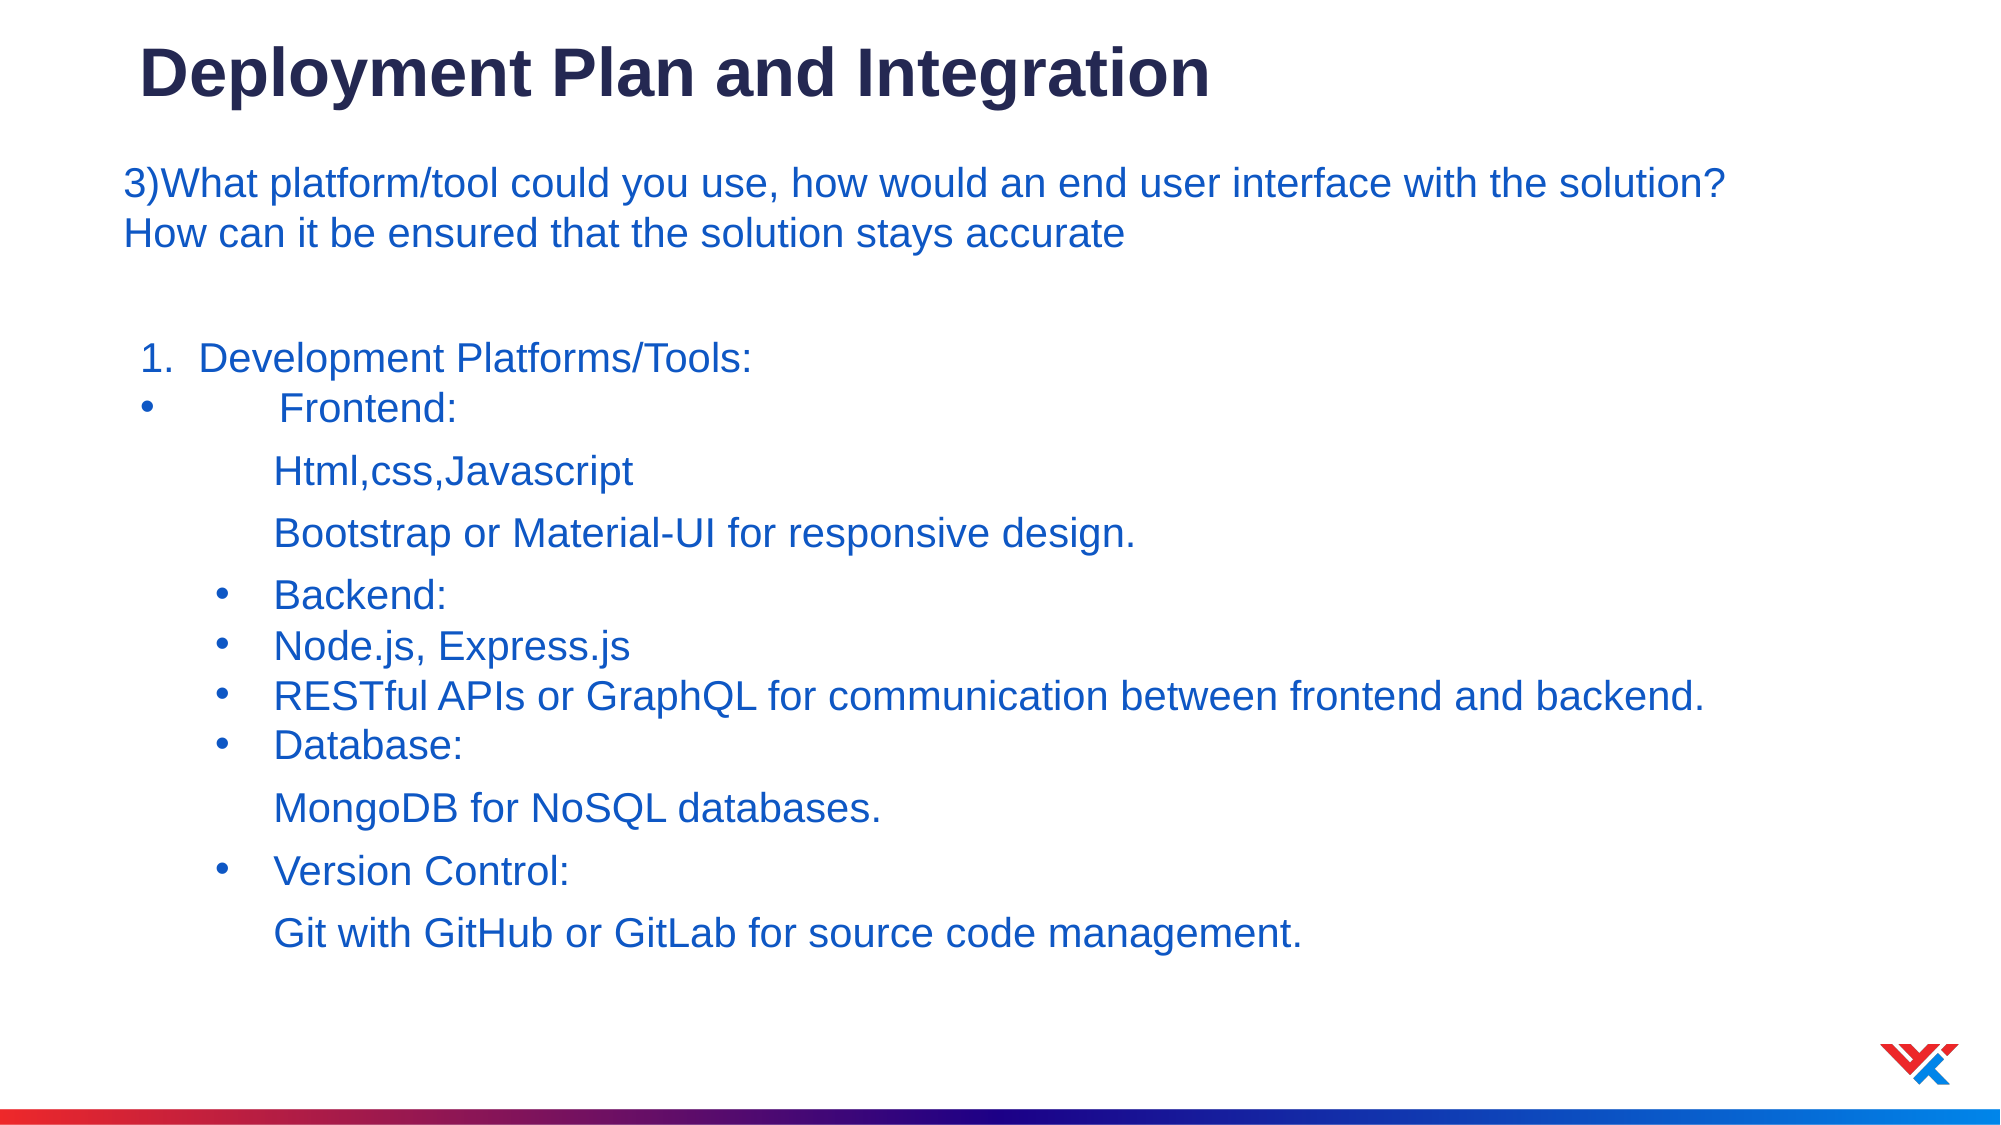

# Deployment Plan and Integration

3)What platform/tool could you use, how would an end user interface with the solution? How can it be ensured that the solution stays accurate

Development Platforms/Tools:
       Frontend:
Html,css,Javascript
Bootstrap or Material-UI for responsive design.
Backend:
Node.js, Express.js
RESTful APIs or GraphQL for communication between frontend and backend.
Database:
MongoDB for NoSQL databases.
Version Control:
Git with GitHub or GitLab for source code management.